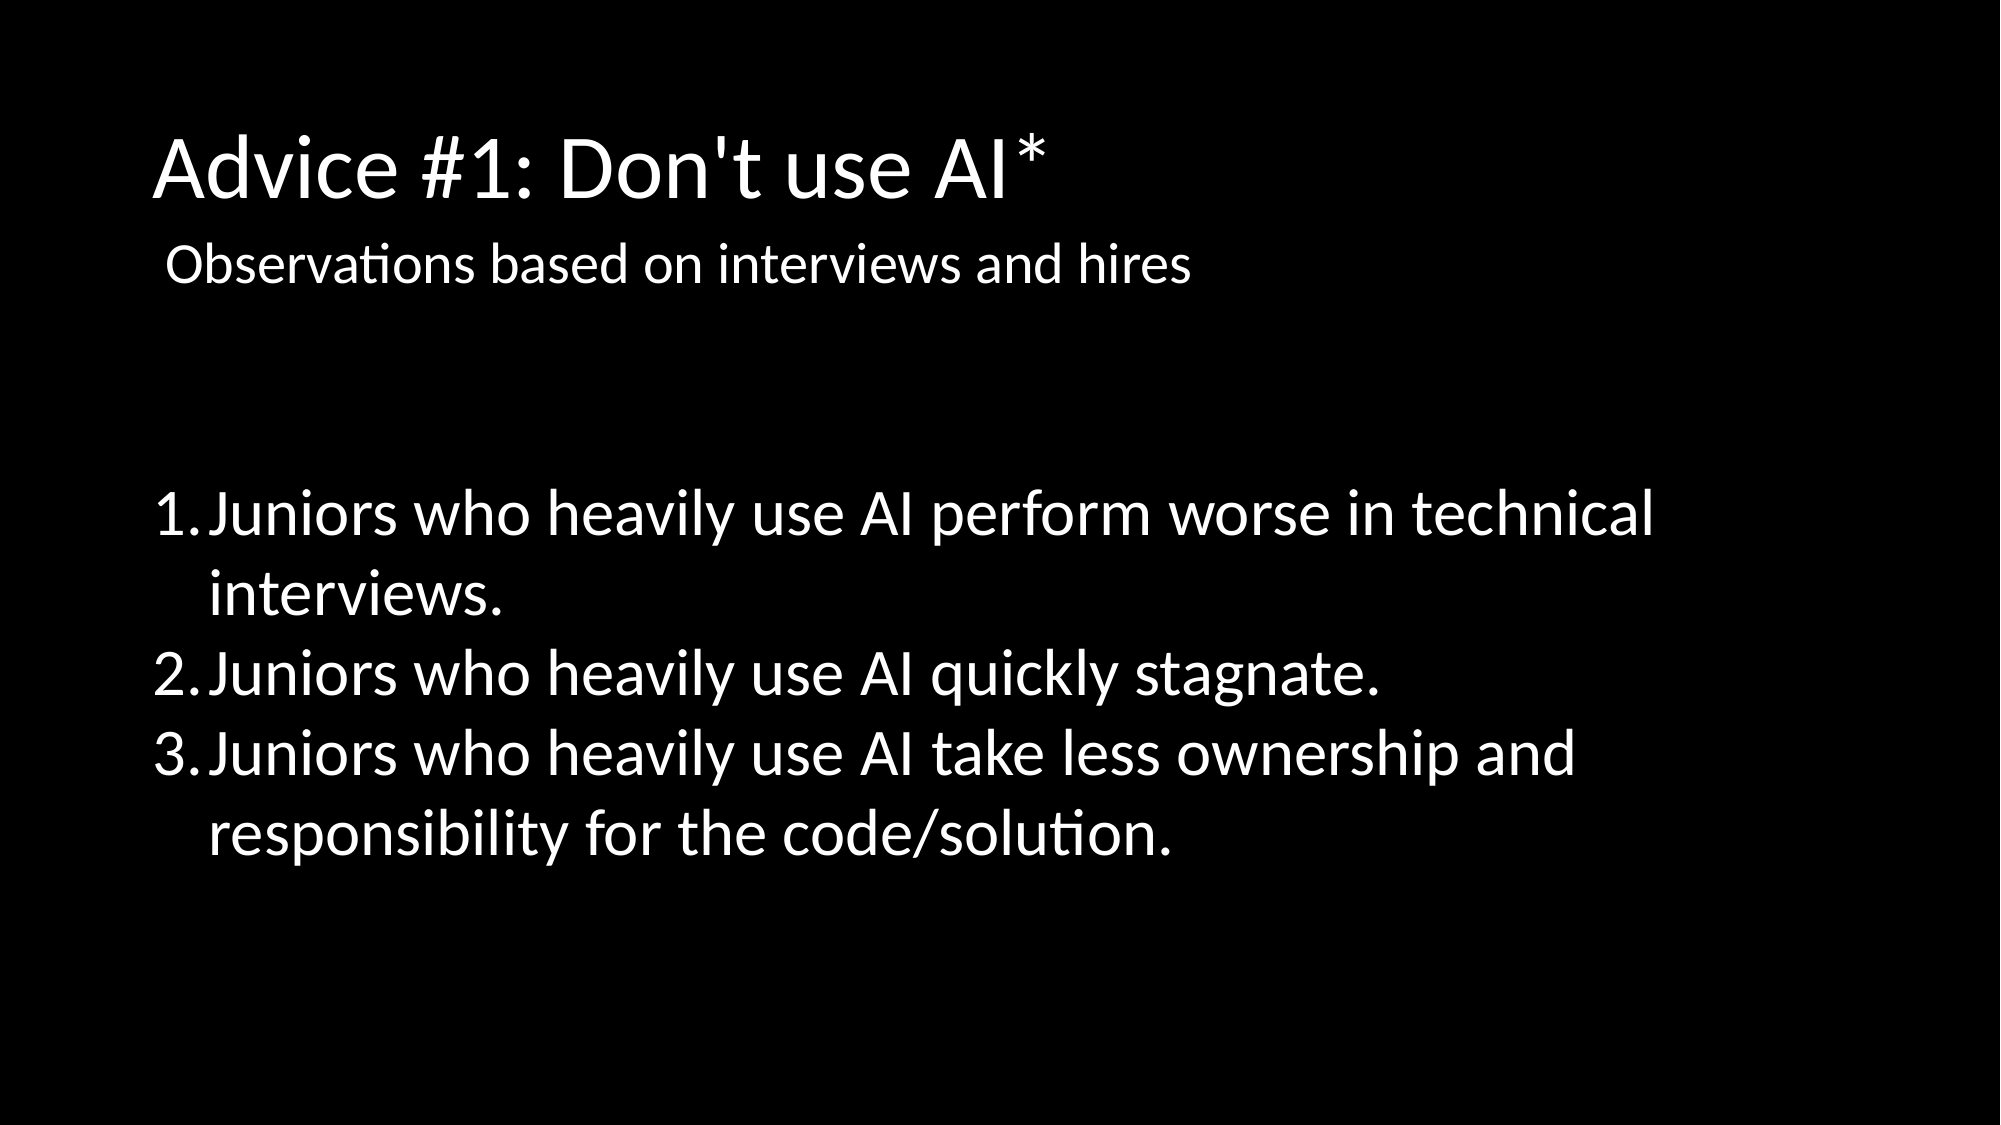

# Advice #1: Don't use AI*
Observations based on interviews and hires
Juniors who heavily use AI perform worse in technical interviews.
Juniors who heavily use AI quickly stagnate.
Juniors who heavily use AI take less ownership and responsibility for the code/solution.